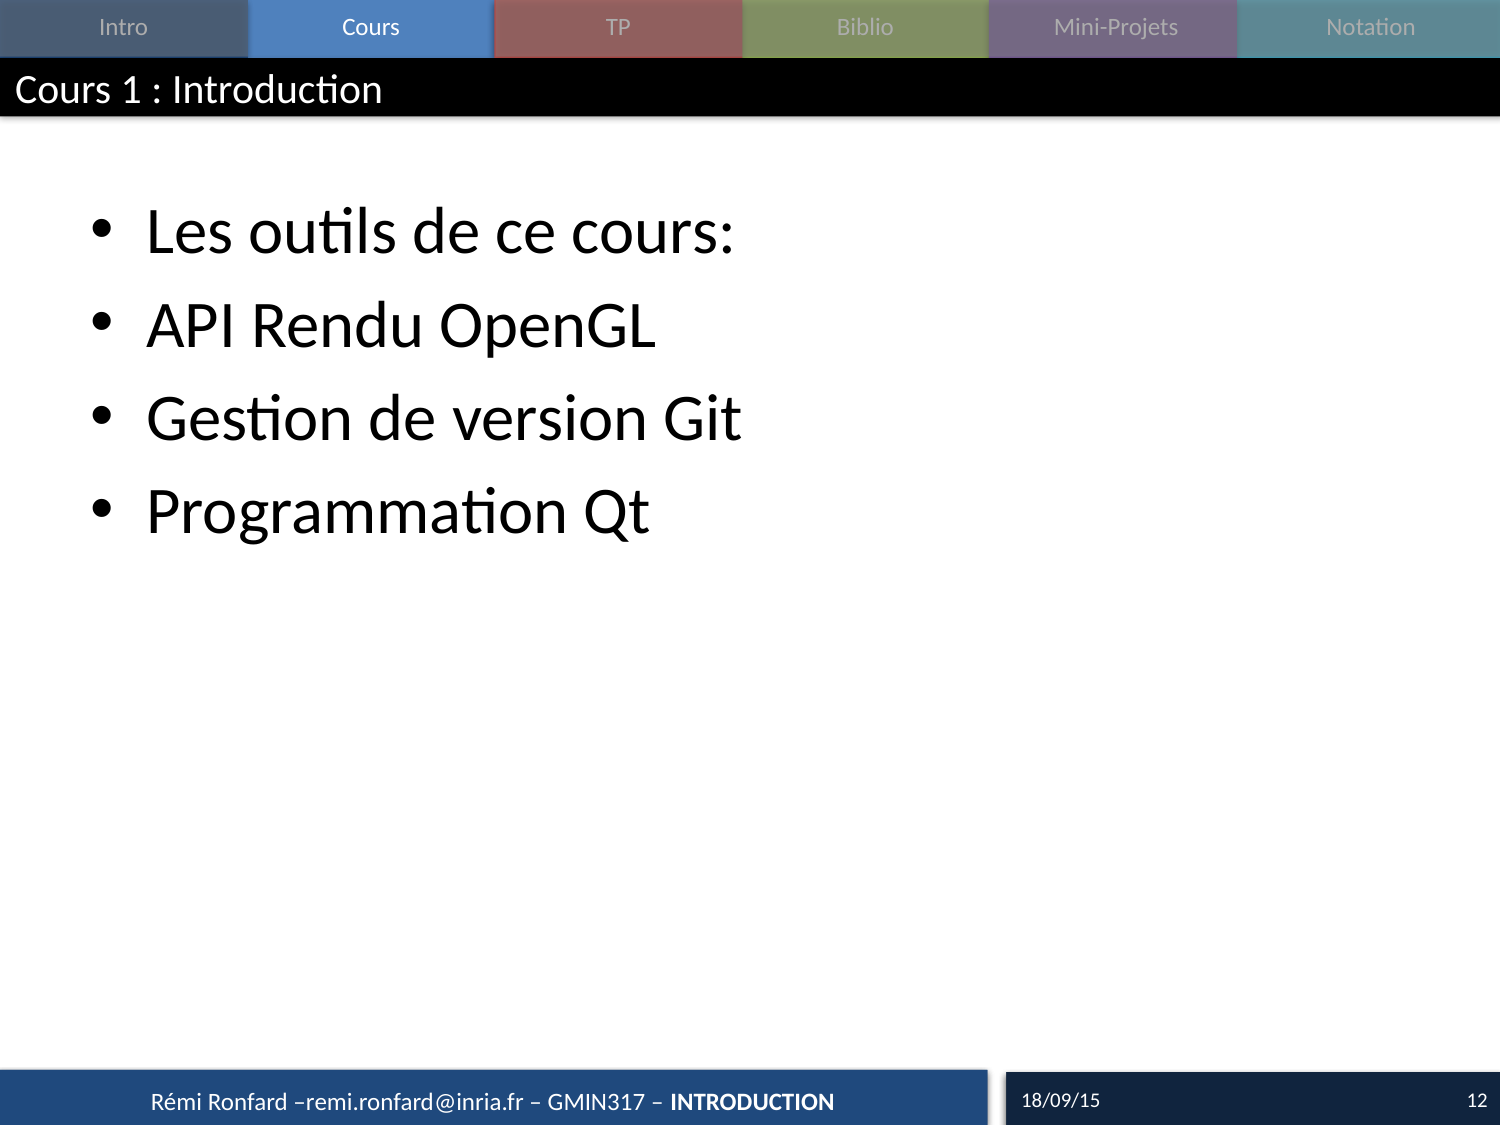

# Cours 1 : Introduction
Les outils de ce cours:
API Rendu OpenGL
Gestion de version Git
Programmation Qt
18/09/15
12
Rémi Ronfard –remi.ronfard@inria.fr – GMIN317 – INTRODUCTION